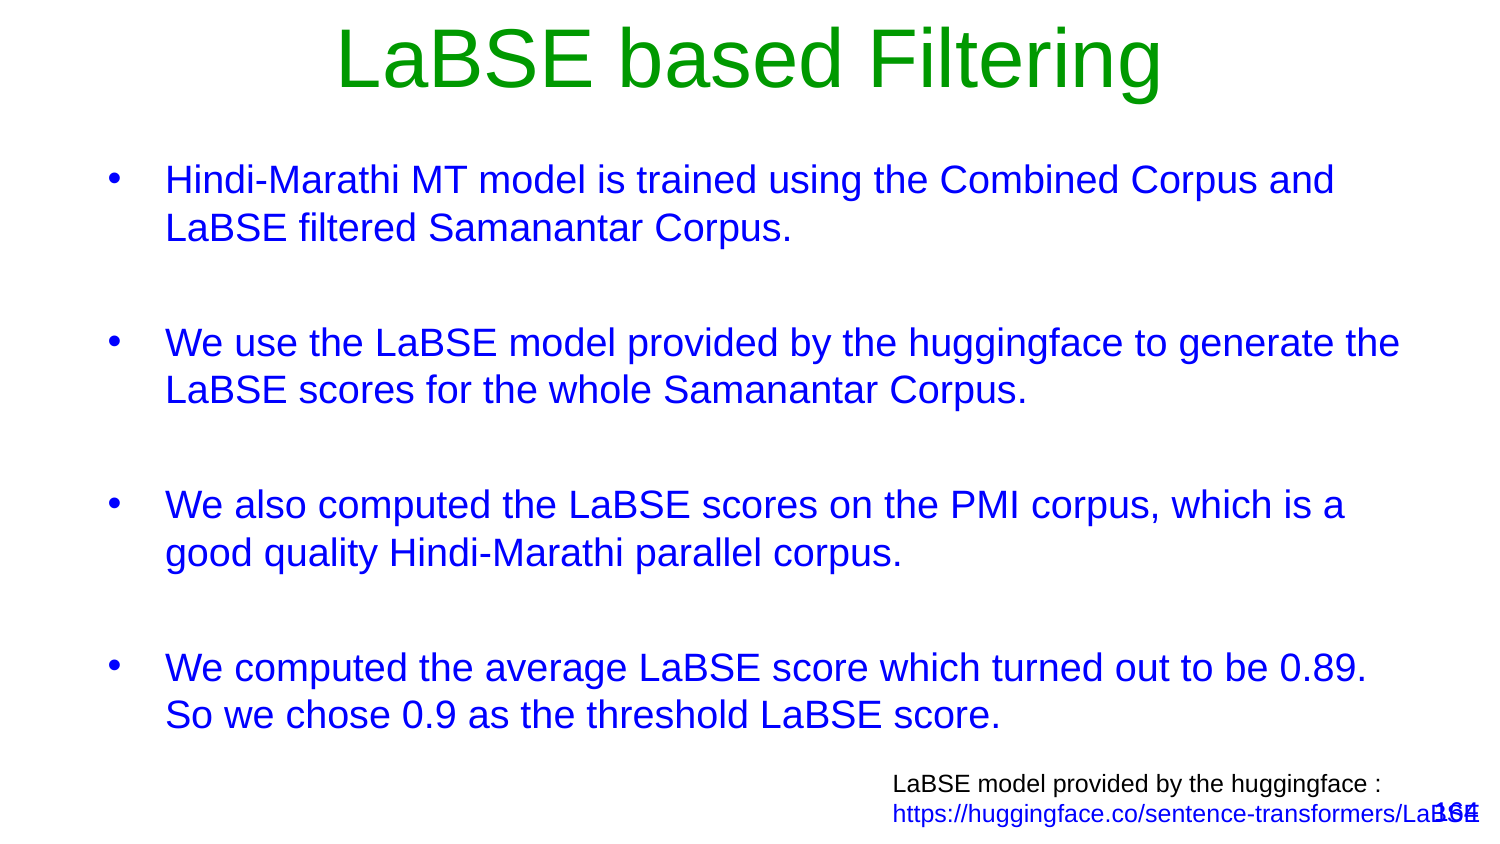

# LaBSE based Filtering
Hindi-Marathi MT model is trained using the Combined Corpus and LaBSE filtered Samanantar Corpus.

We use the LaBSE model provided by the huggingface to generate the LaBSE scores for the whole Samanantar Corpus.

We also computed the LaBSE scores on the PMI corpus, which is a good quality Hindi-Marathi parallel corpus.

We computed the average LaBSE score which turned out to be 0.89. So we chose 0.9 as the threshold LaBSE score.

LaBSE model provided by the huggingface :
https://huggingface.co/sentence-transformers/LaBSE
164